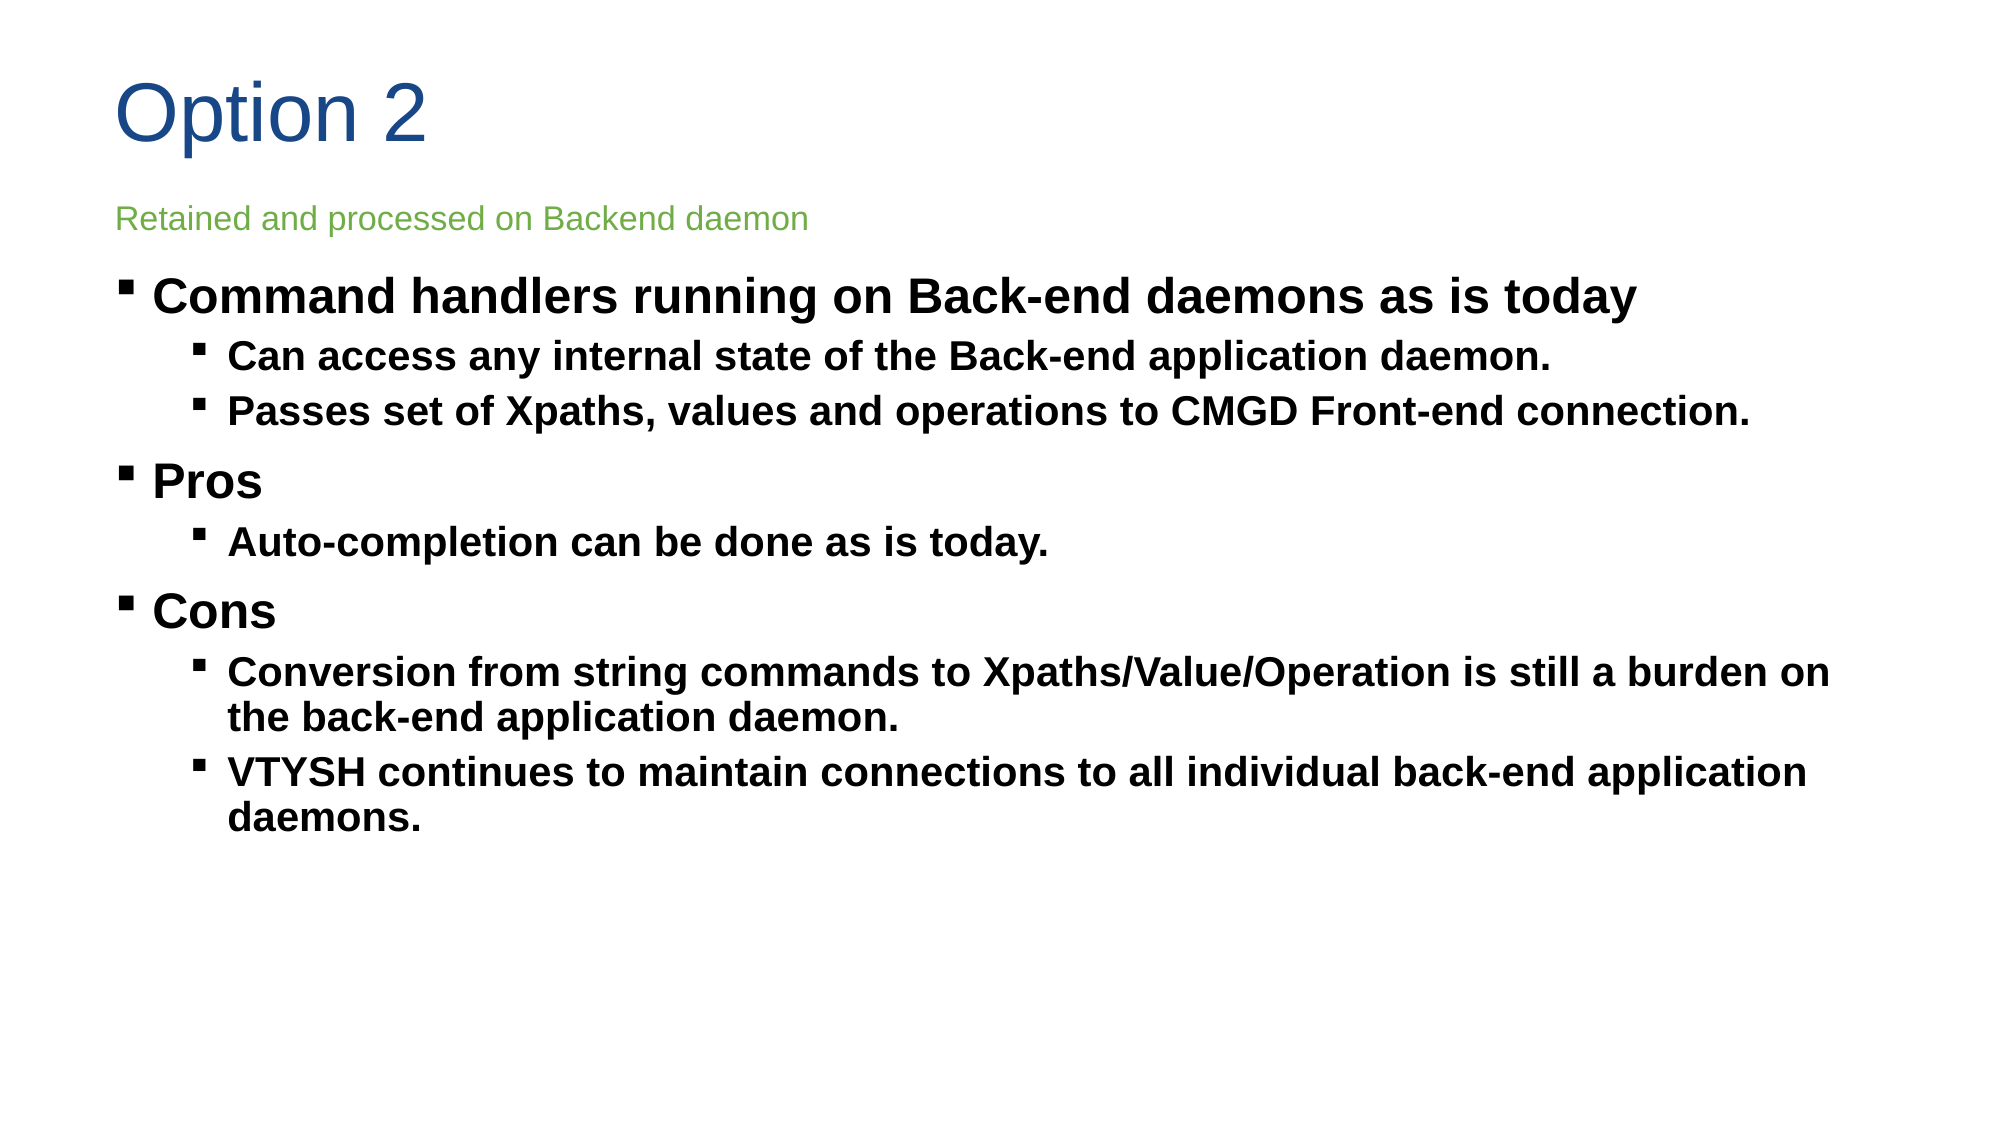

# Option 2
Retained and processed on Backend daemon
Command handlers running on Back-end daemons as is today
Can access any internal state of the Back-end application daemon.
Passes set of Xpaths, values and operations to CMGD Front-end connection.
Pros
Auto-completion can be done as is today.
Cons
Conversion from string commands to Xpaths/Value/Operation is still a burden on the back-end application daemon.
VTYSH continues to maintain connections to all individual back-end application daemons.